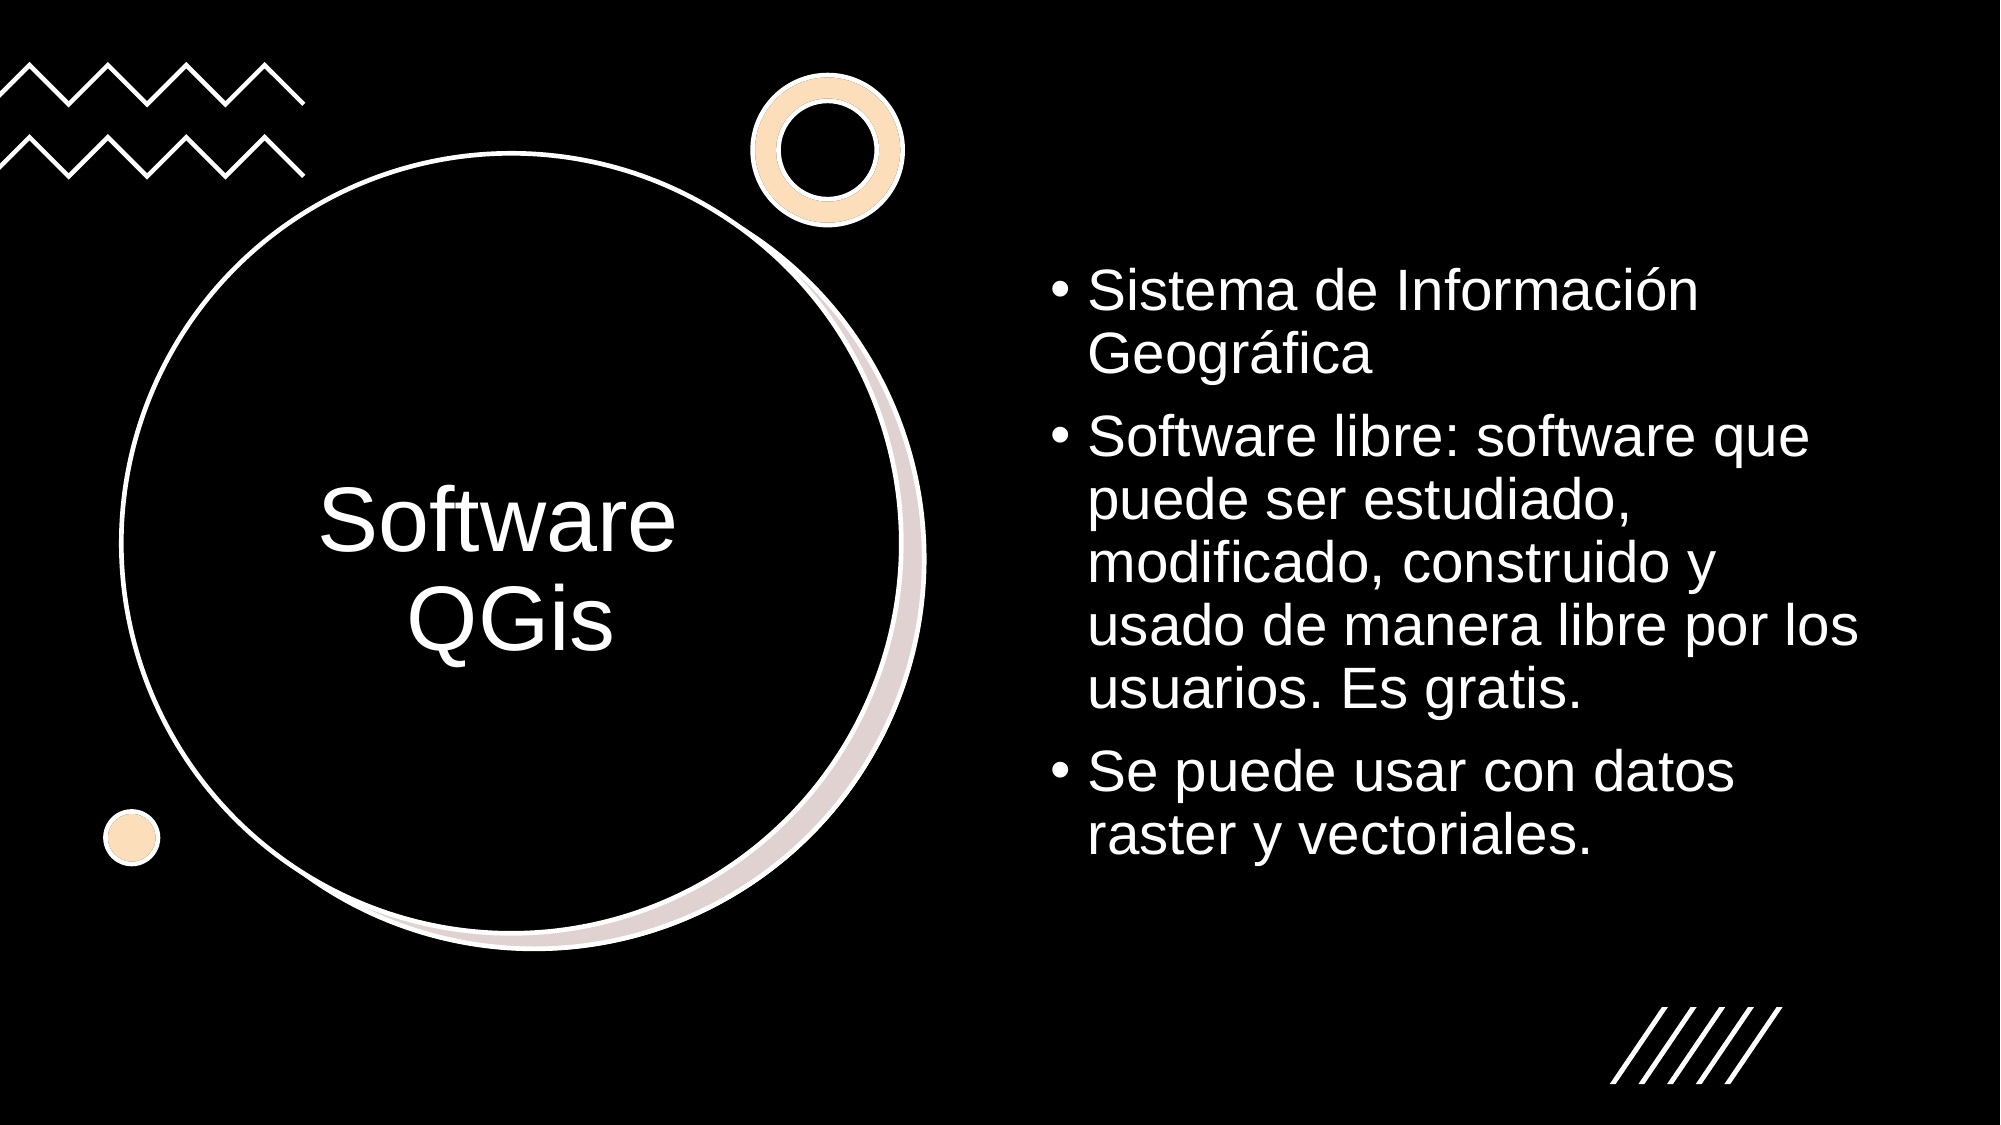

Sistema de Información Geográfica
Software libre: software que puede ser estudiado, modificado, construido y usado de manera libre por los usuarios. Es gratis.
Se puede usar con datos raster y vectoriales.
# Software QGis